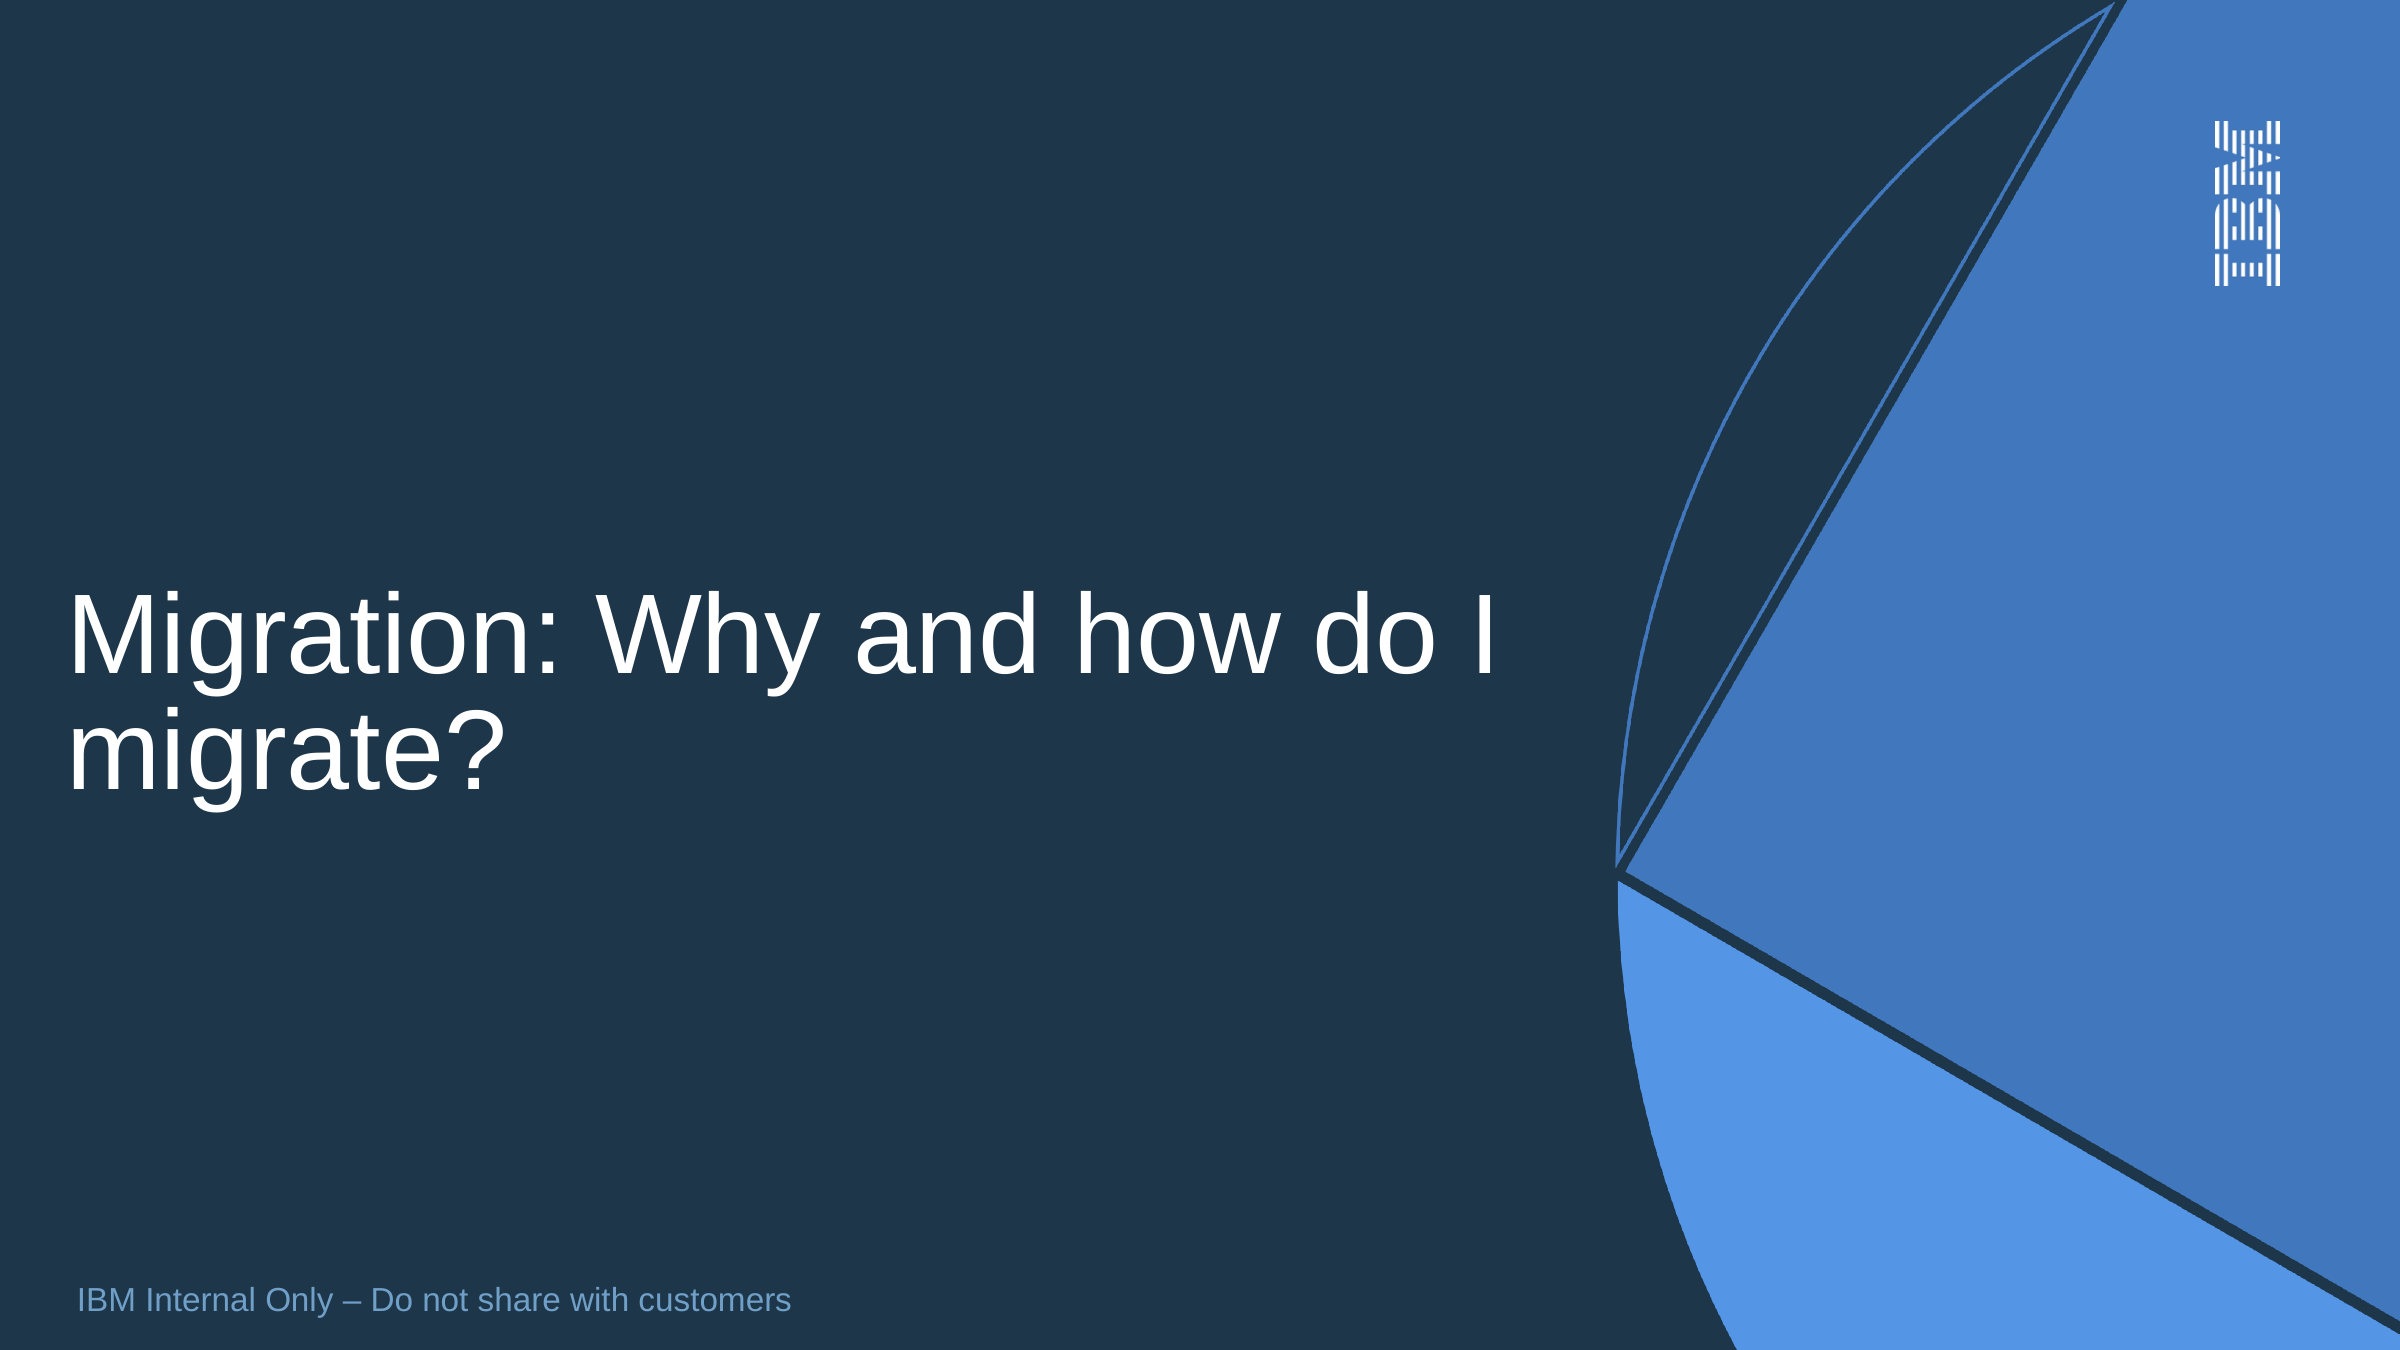

# Migration: Why and how do I migrate?